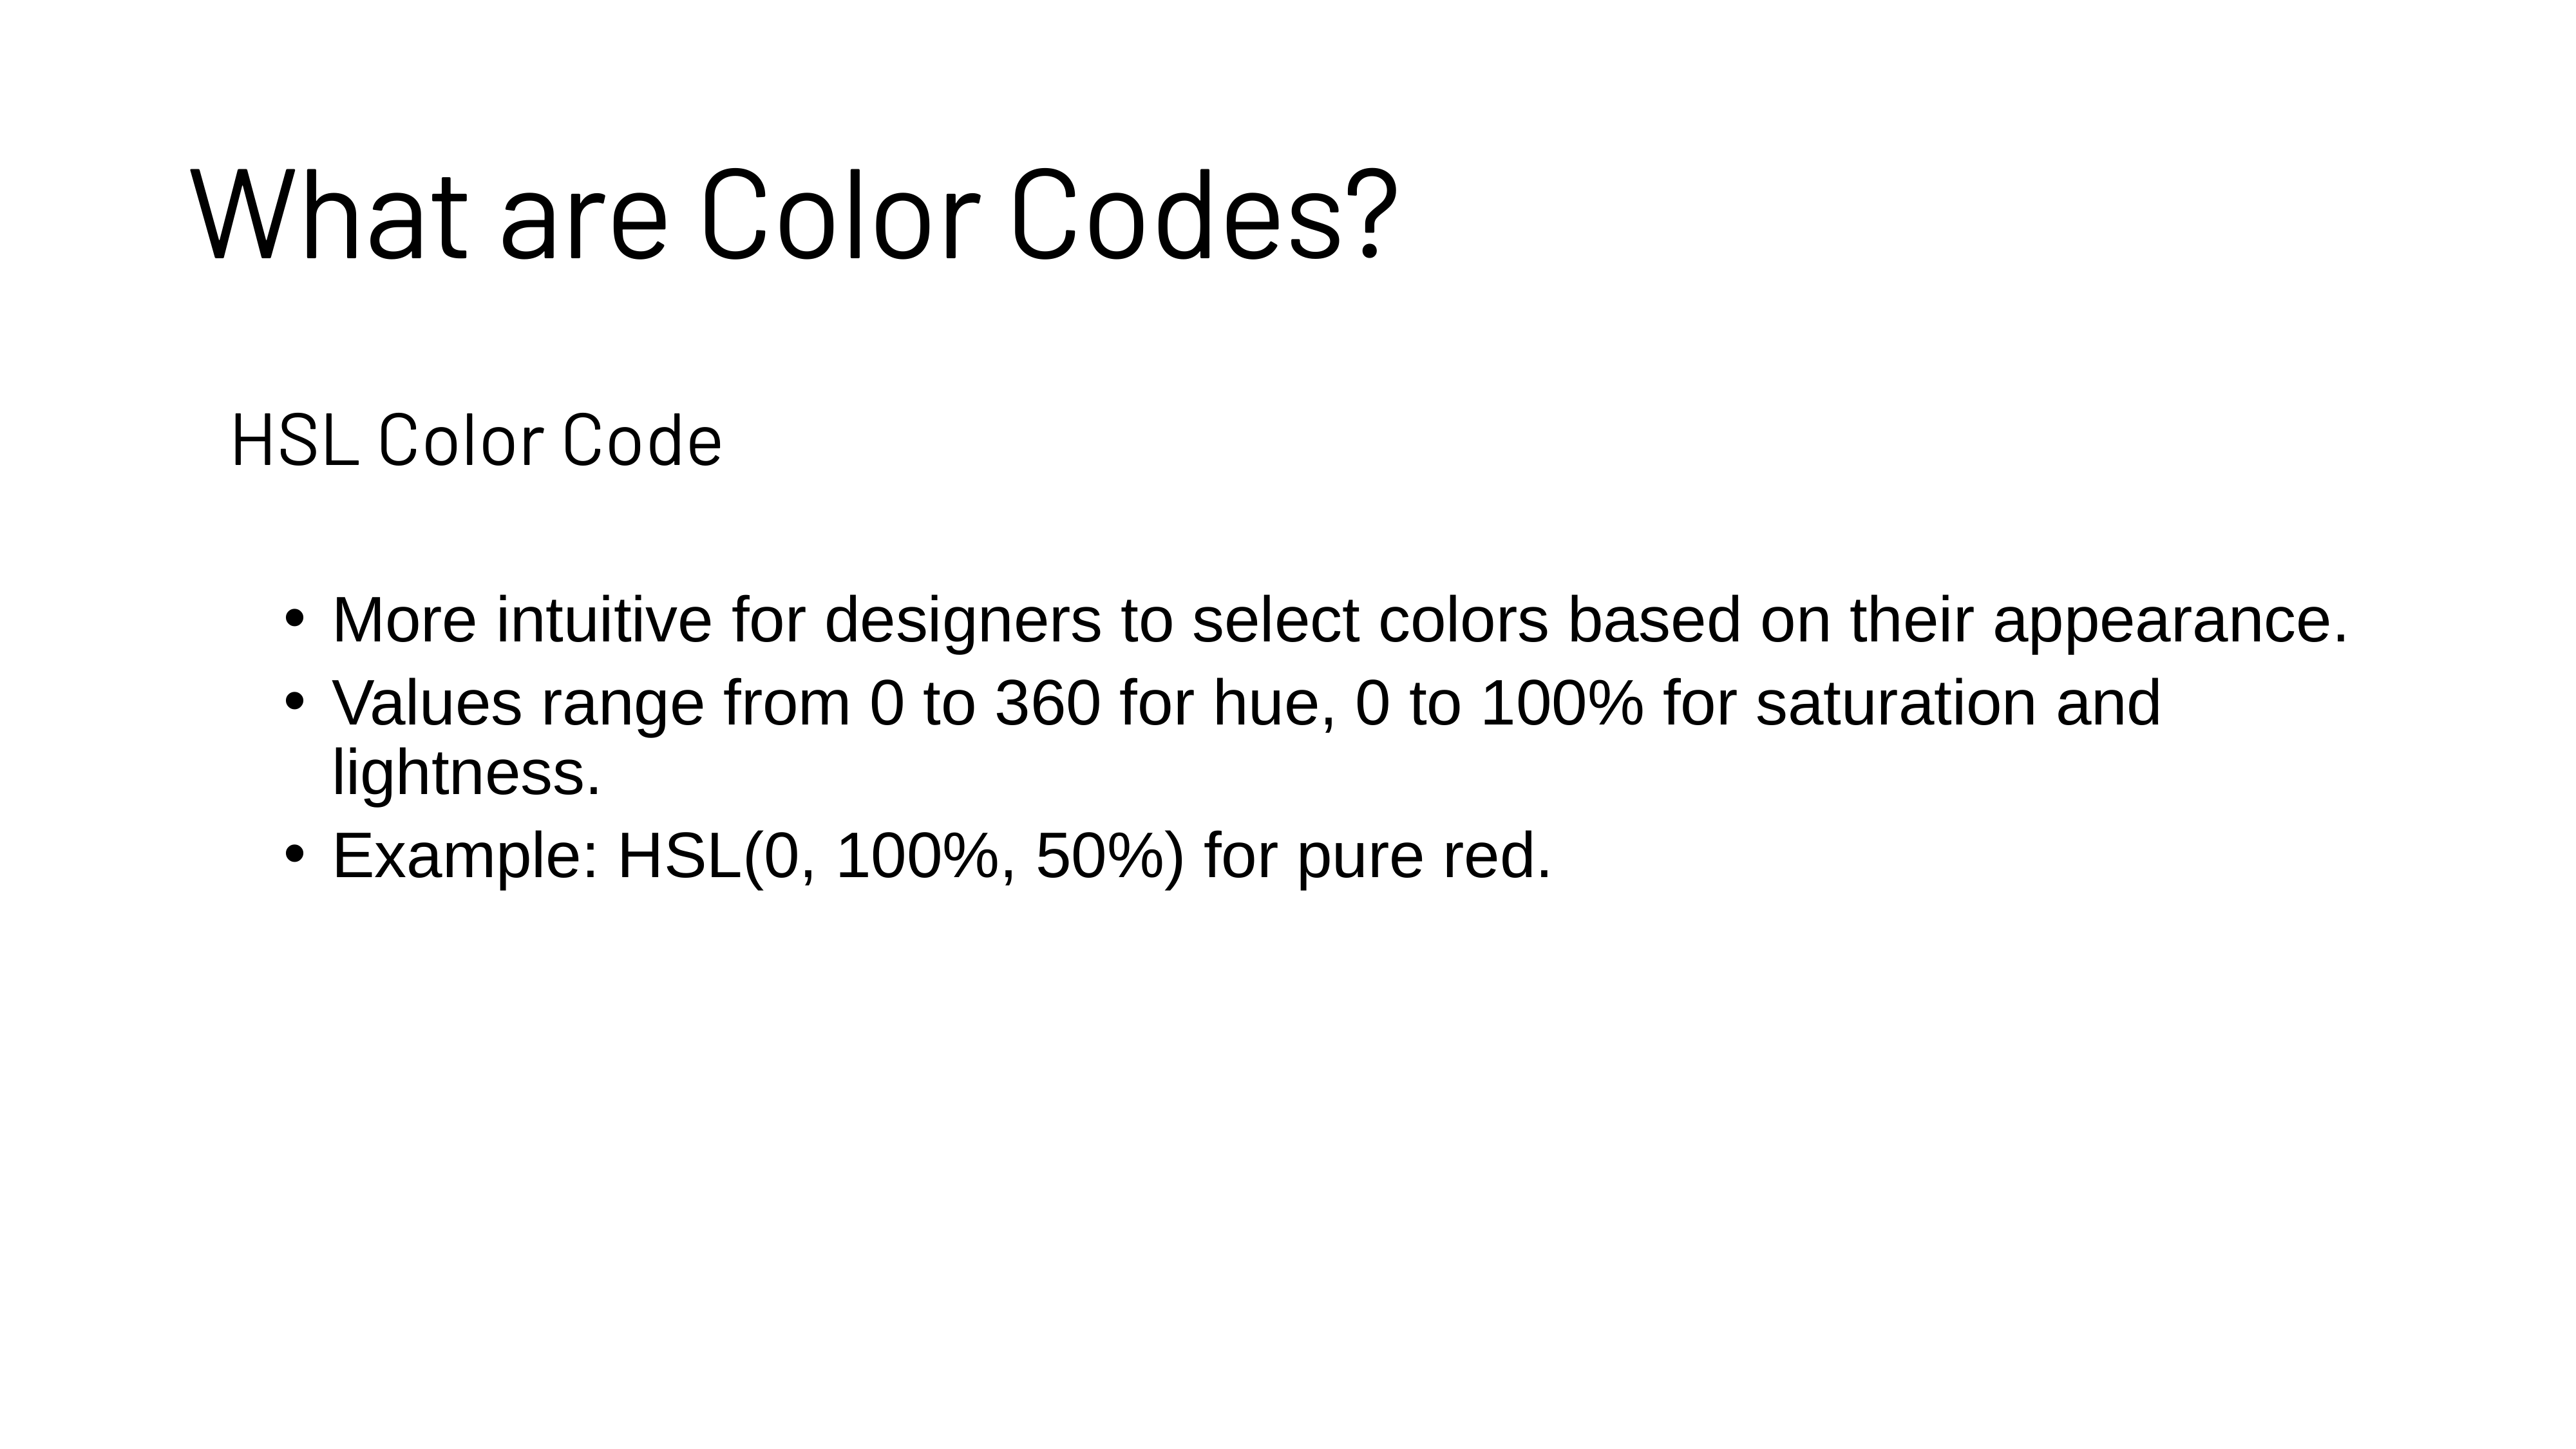

# What are Color Codes?
HSL Color Code
More intuitive for designers to select colors based on their appearance.
Values range from 0 to 360 for hue, 0 to 100% for saturation and lightness.
Example: HSL(0, 100%, 50%) for pure red.